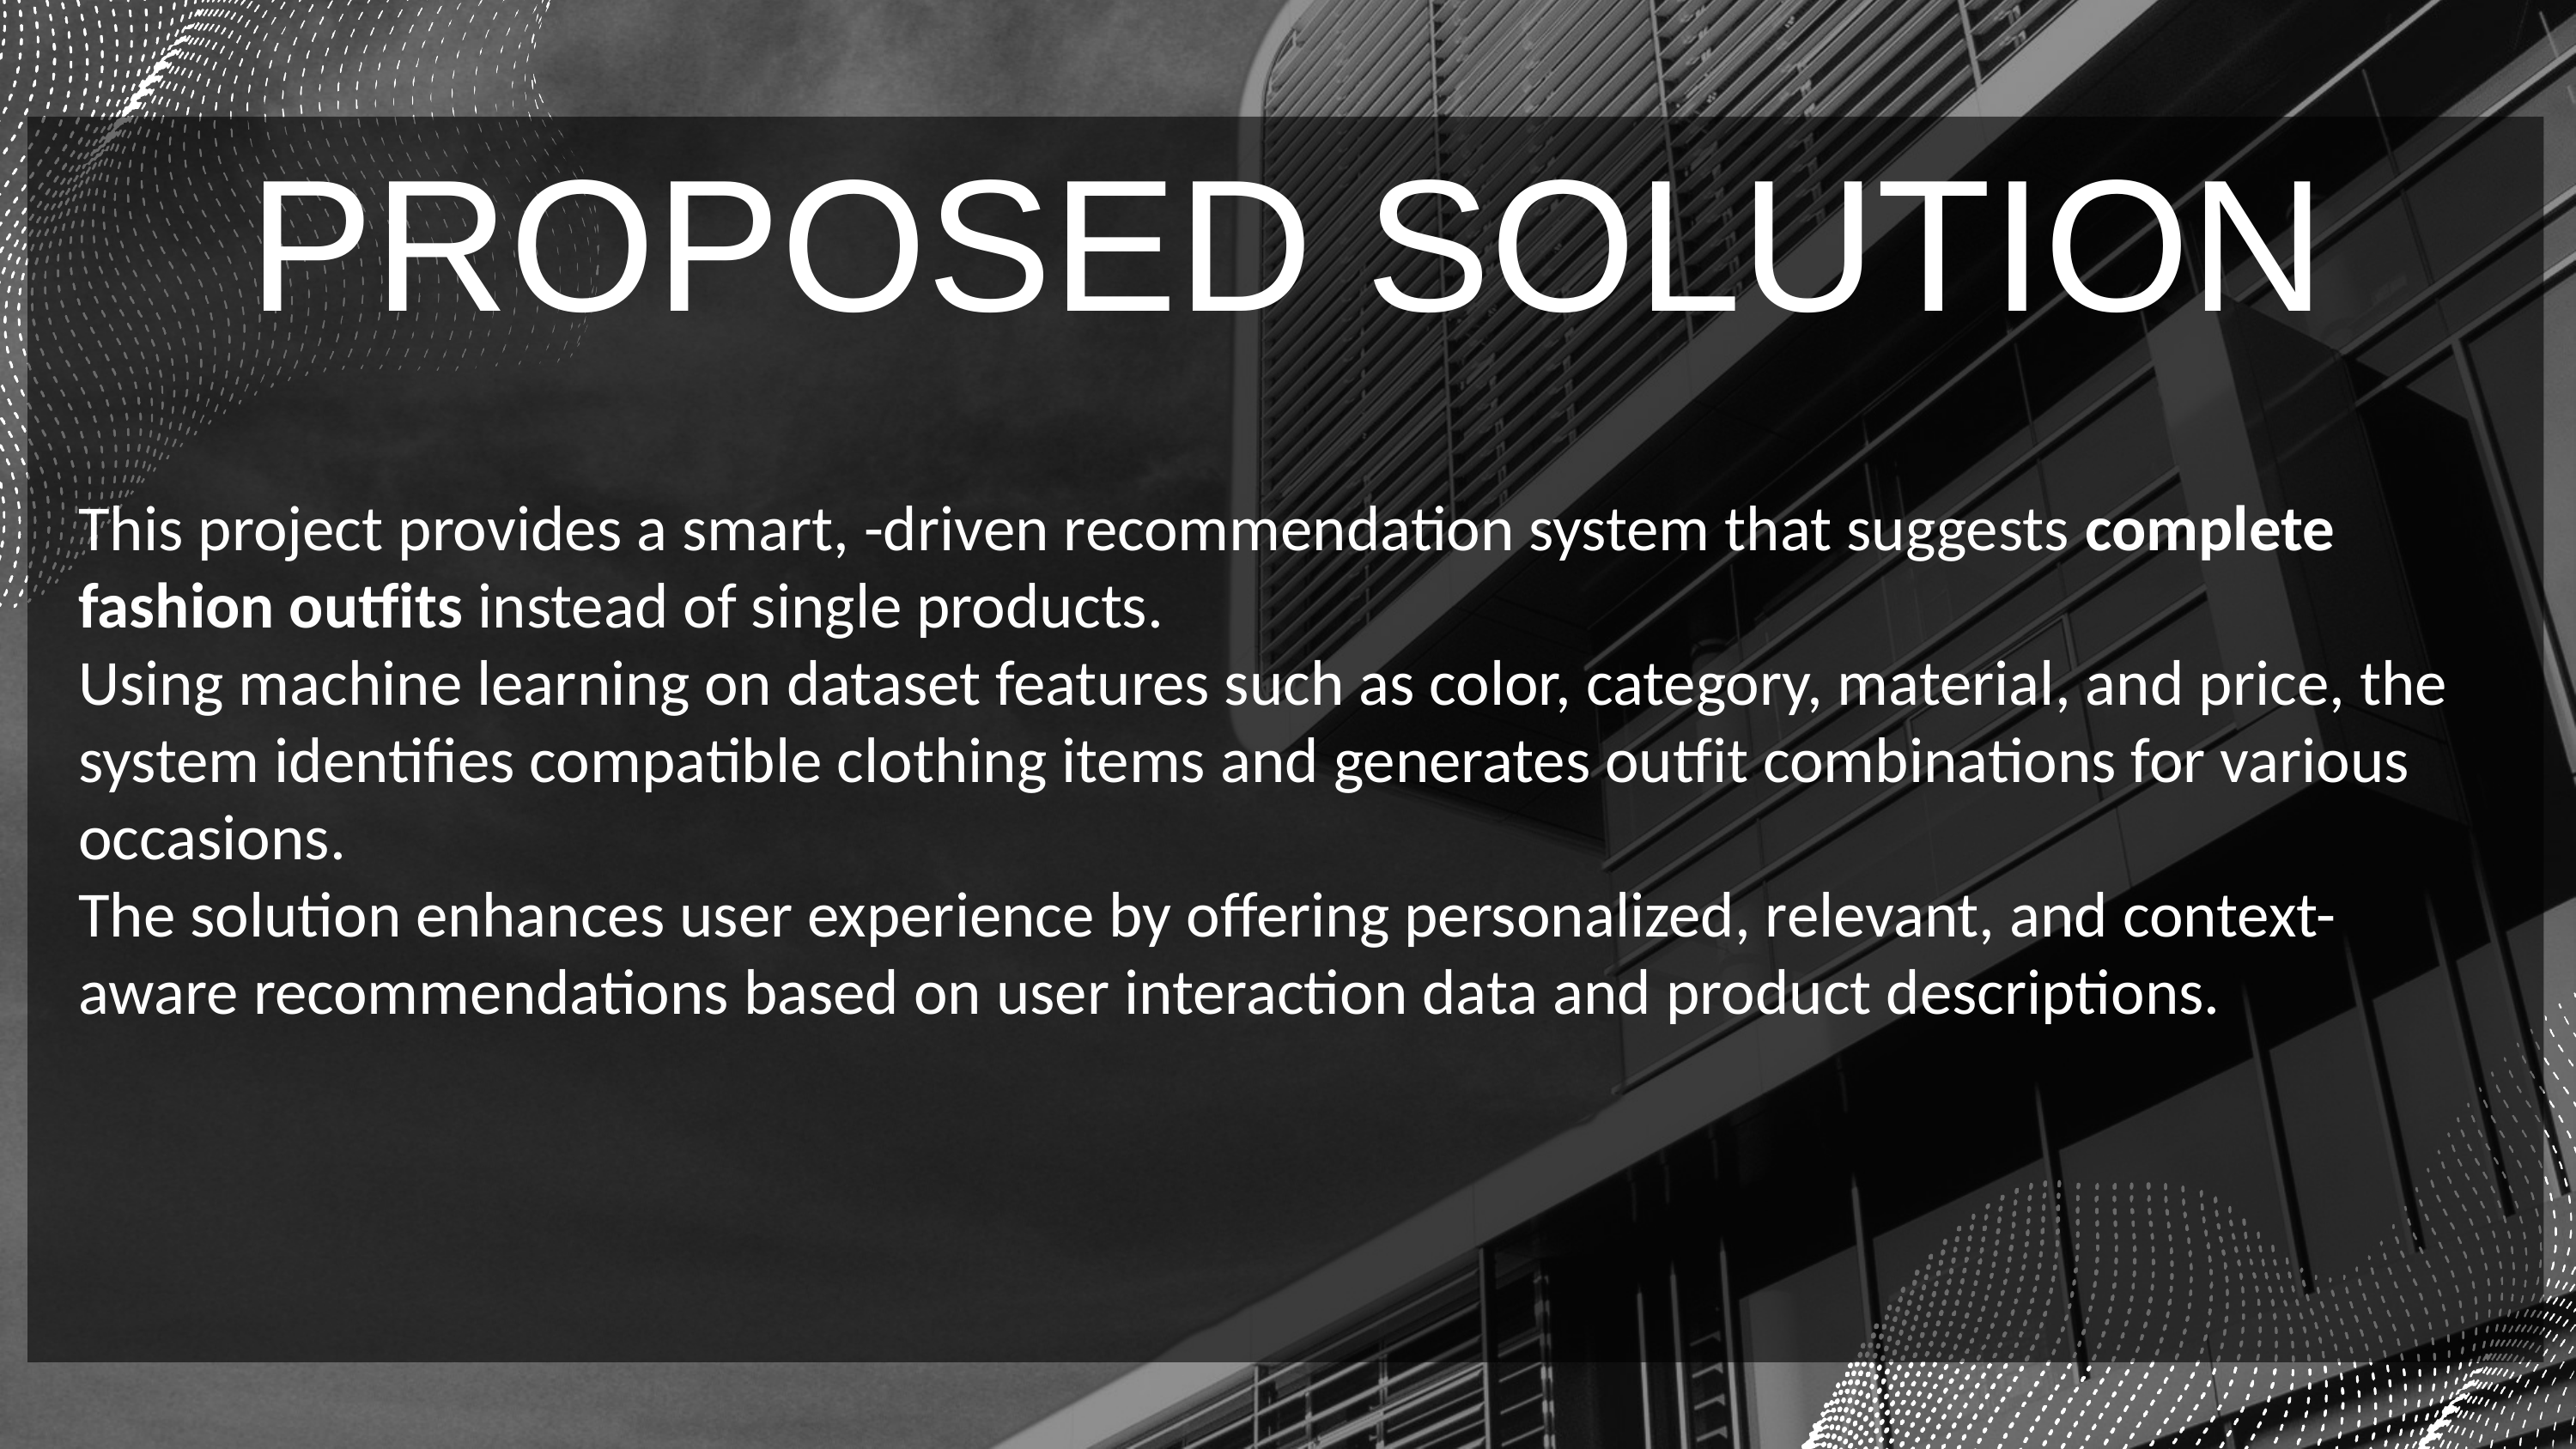

PROPOSED SOLUTION
This project provides a smart, -driven recommendation system that suggests complete fashion outfits instead of single products.
Using machine learning on dataset features such as color, category, material, and price, the system identifies compatible clothing items and generates outfit combinations for various occasions.
The solution enhances user experience by offering personalized, relevant, and context-aware recommendations based on user interaction data and product descriptions.